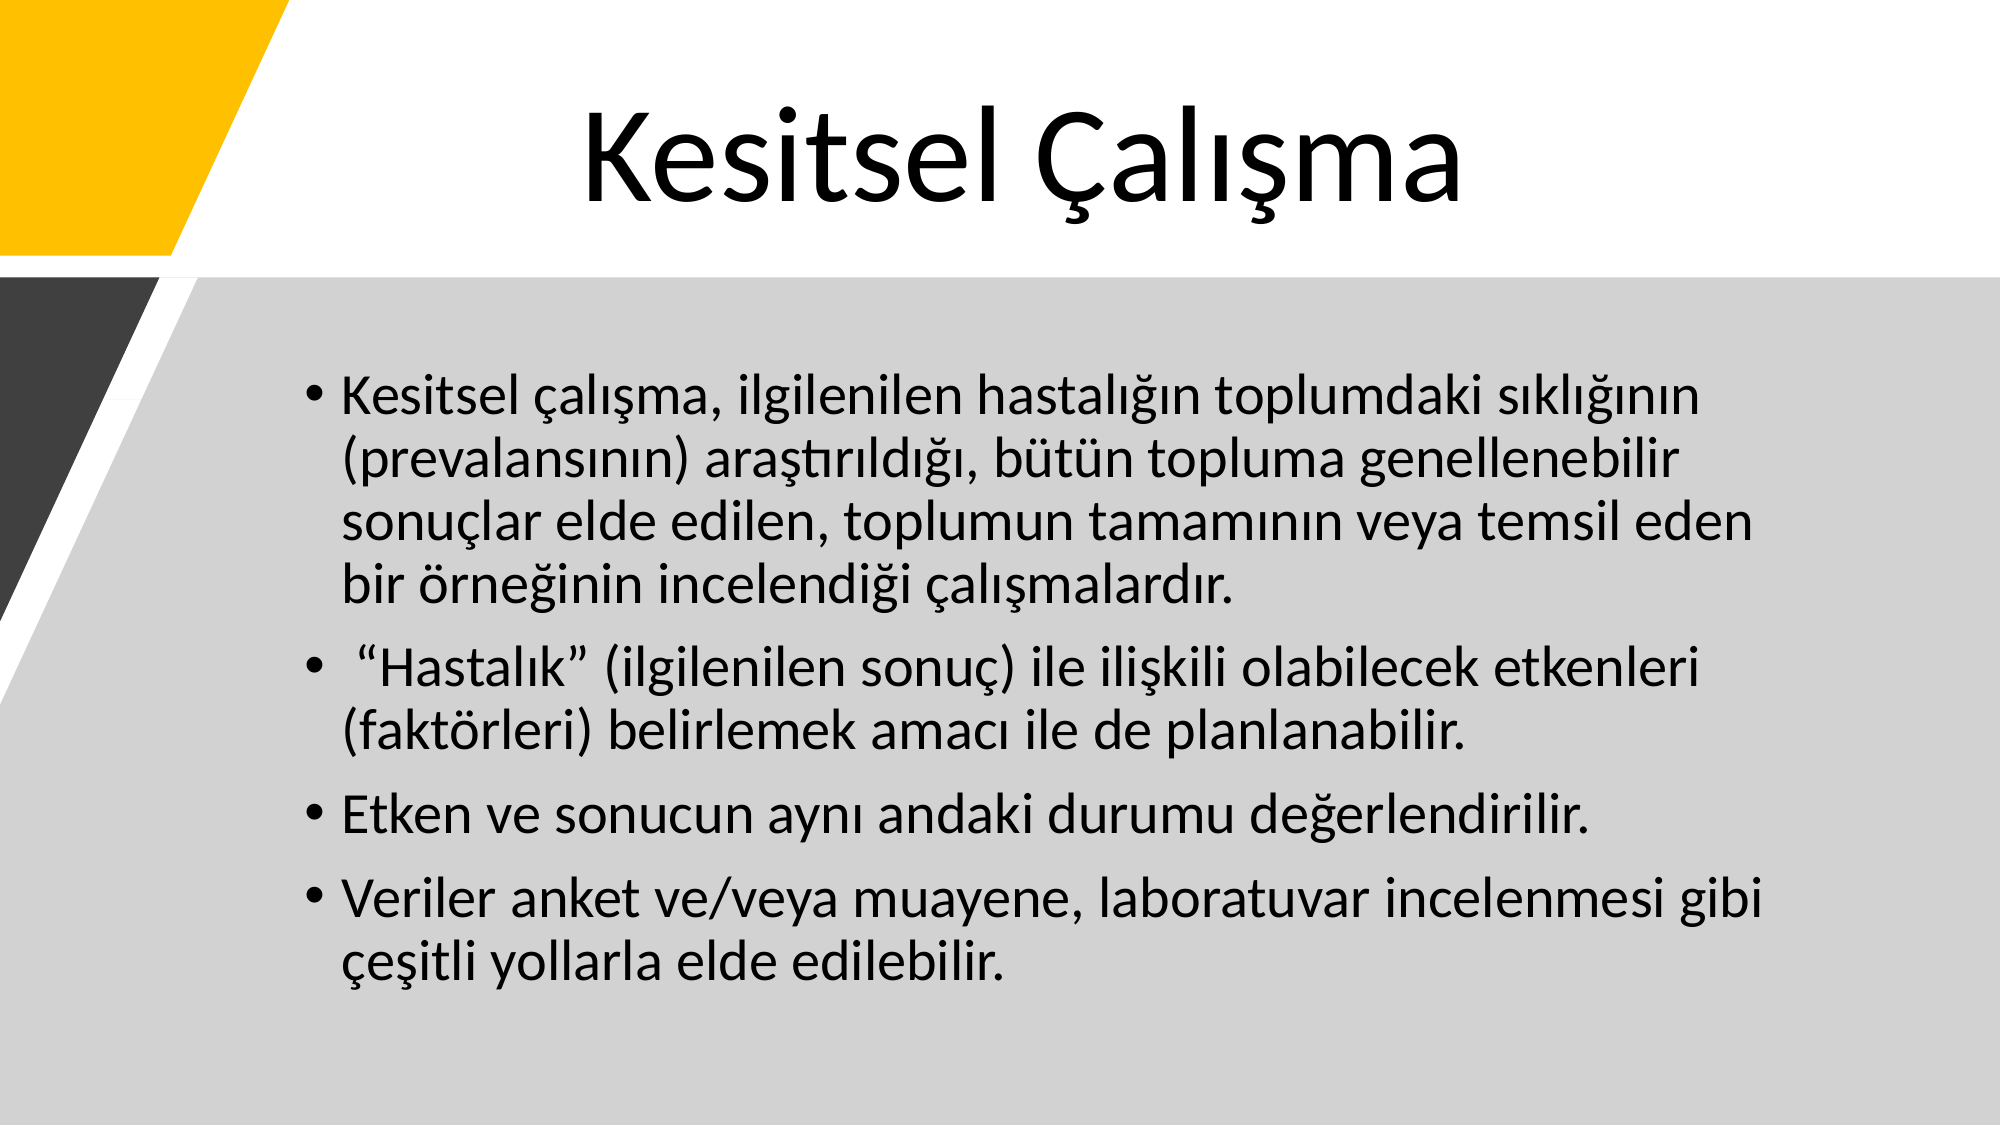

# Kesitsel Çalışma

Kesitsel çalışma, ilgilenilen hastalığın toplumdaki sıklığının (prevalansının) araştırıldığı, bütün topluma genellenebilir sonuçlar elde edilen, toplumun tamamının veya temsil eden bir örneğinin incelendiği çalışmalardır.
 “Hastalık” (ilgilenilen sonuç) ile ilişkili olabilecek etkenleri (faktörleri) belirlemek amacı ile de planlanabilir.
Etken ve sonucun aynı andaki durumu değerlendirilir.
Veriler anket ve/veya muayene, laboratuvar incelenmesi gibi çeşitli yollarla elde edilebilir.